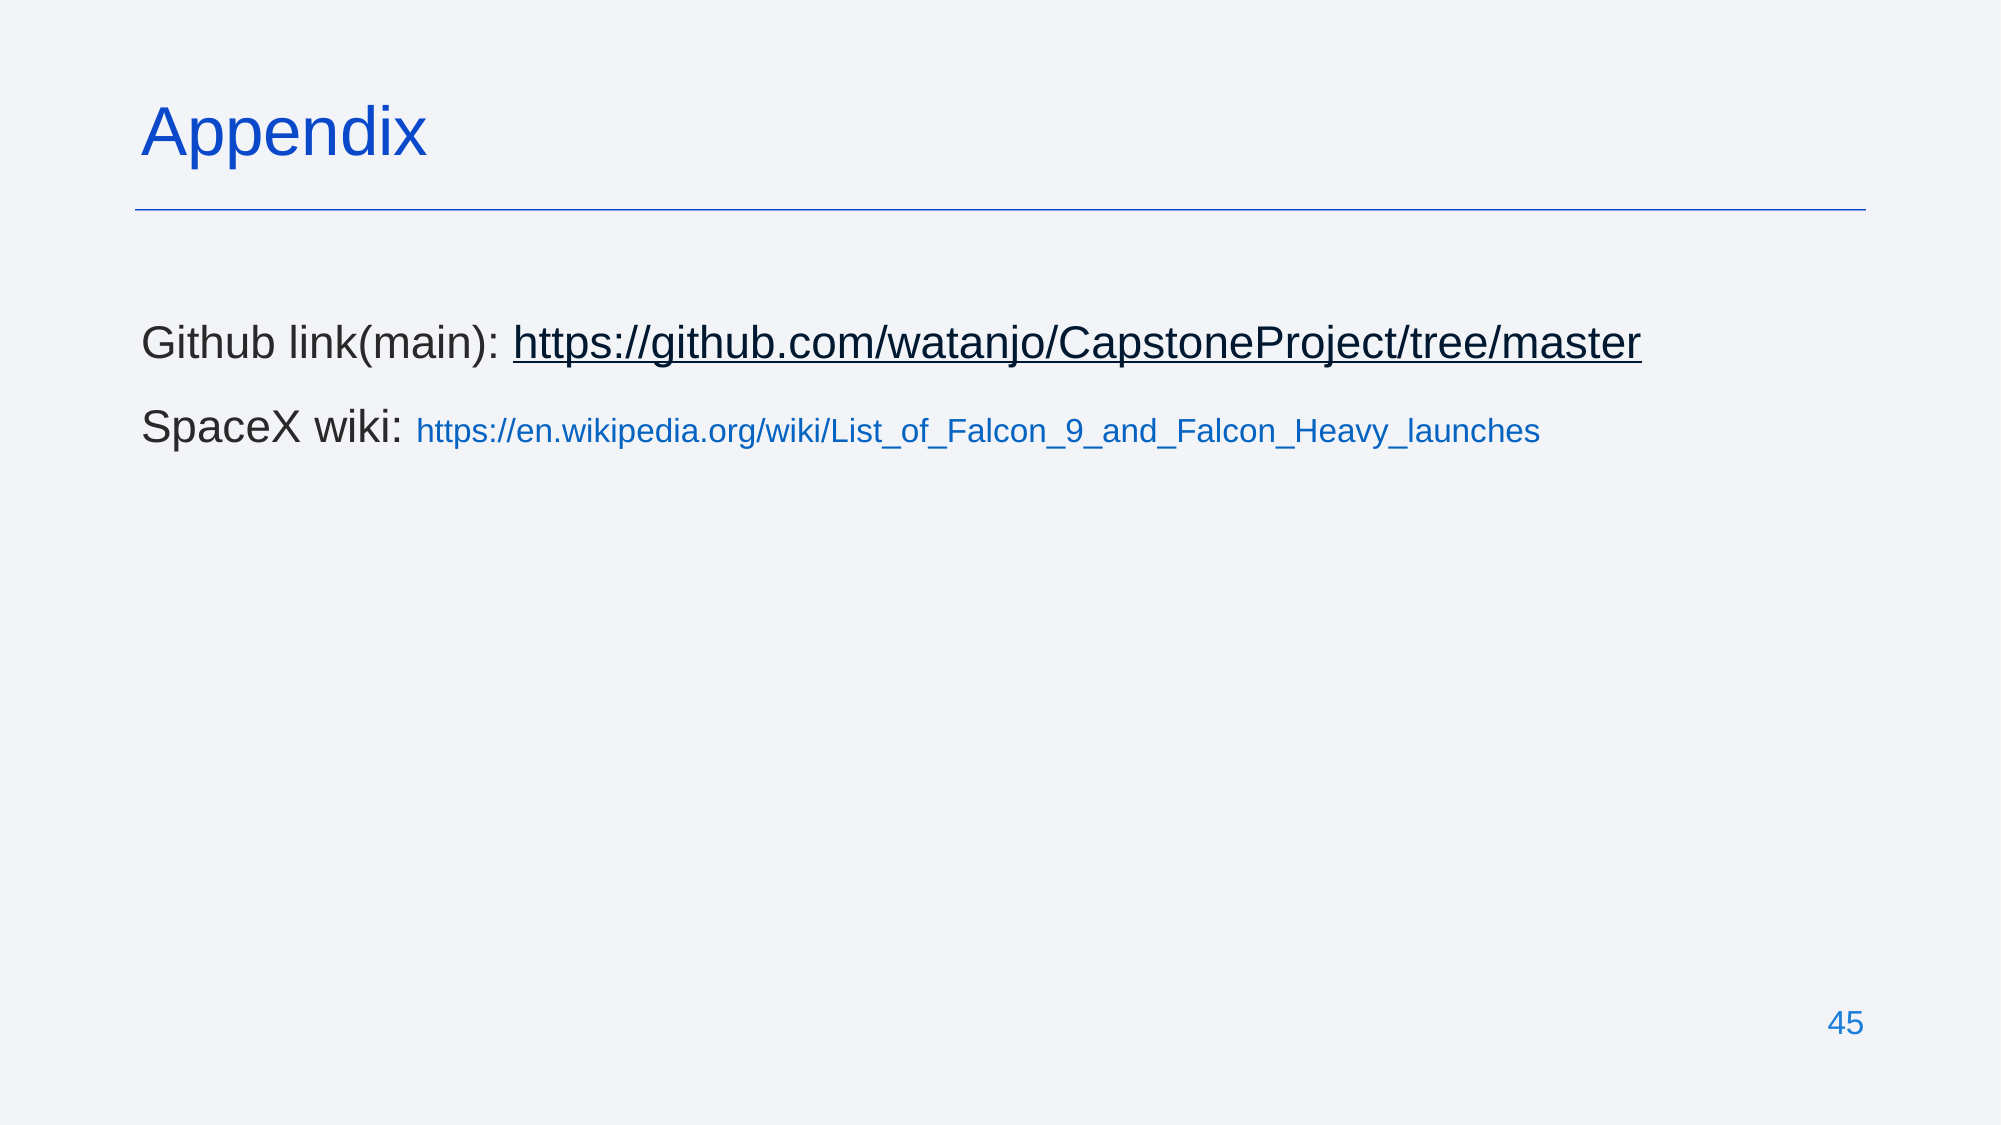

Appendix
Github link(main): https://github.com/watanjo/CapstoneProject/tree/master
SpaceX wiki: https://en.wikipedia.org/wiki/List_of_Falcon_9_and_Falcon_Heavy_launches
45